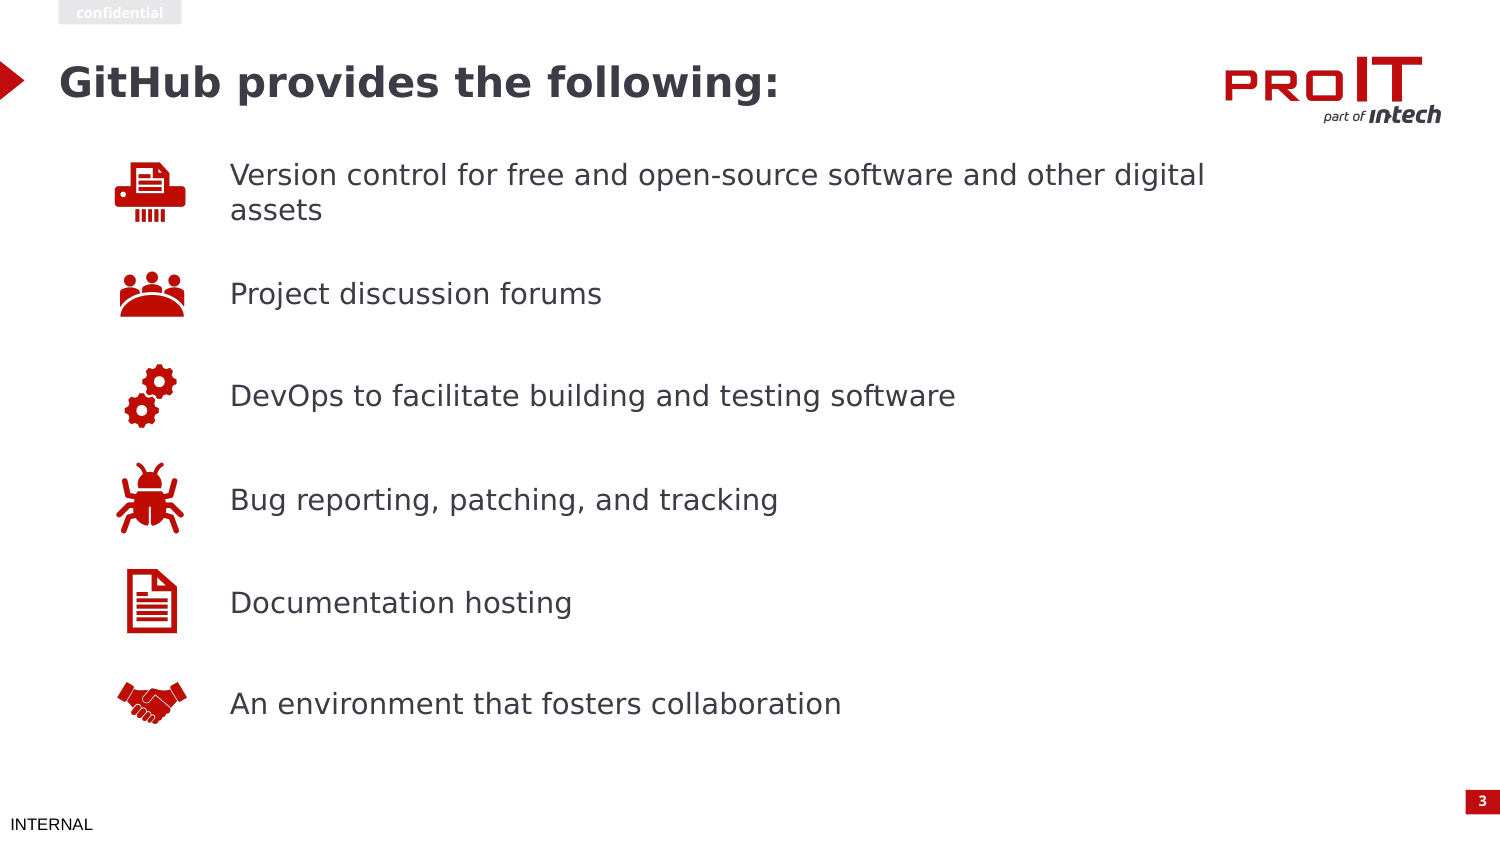

GitHub provides the following:

Version control for free and open-source software and other digital assets

Project discussion forums

DevOps to facilitate building and testing software

Bug reporting, patching, and tracking

Documentation hosting

An environment that fosters collaboration